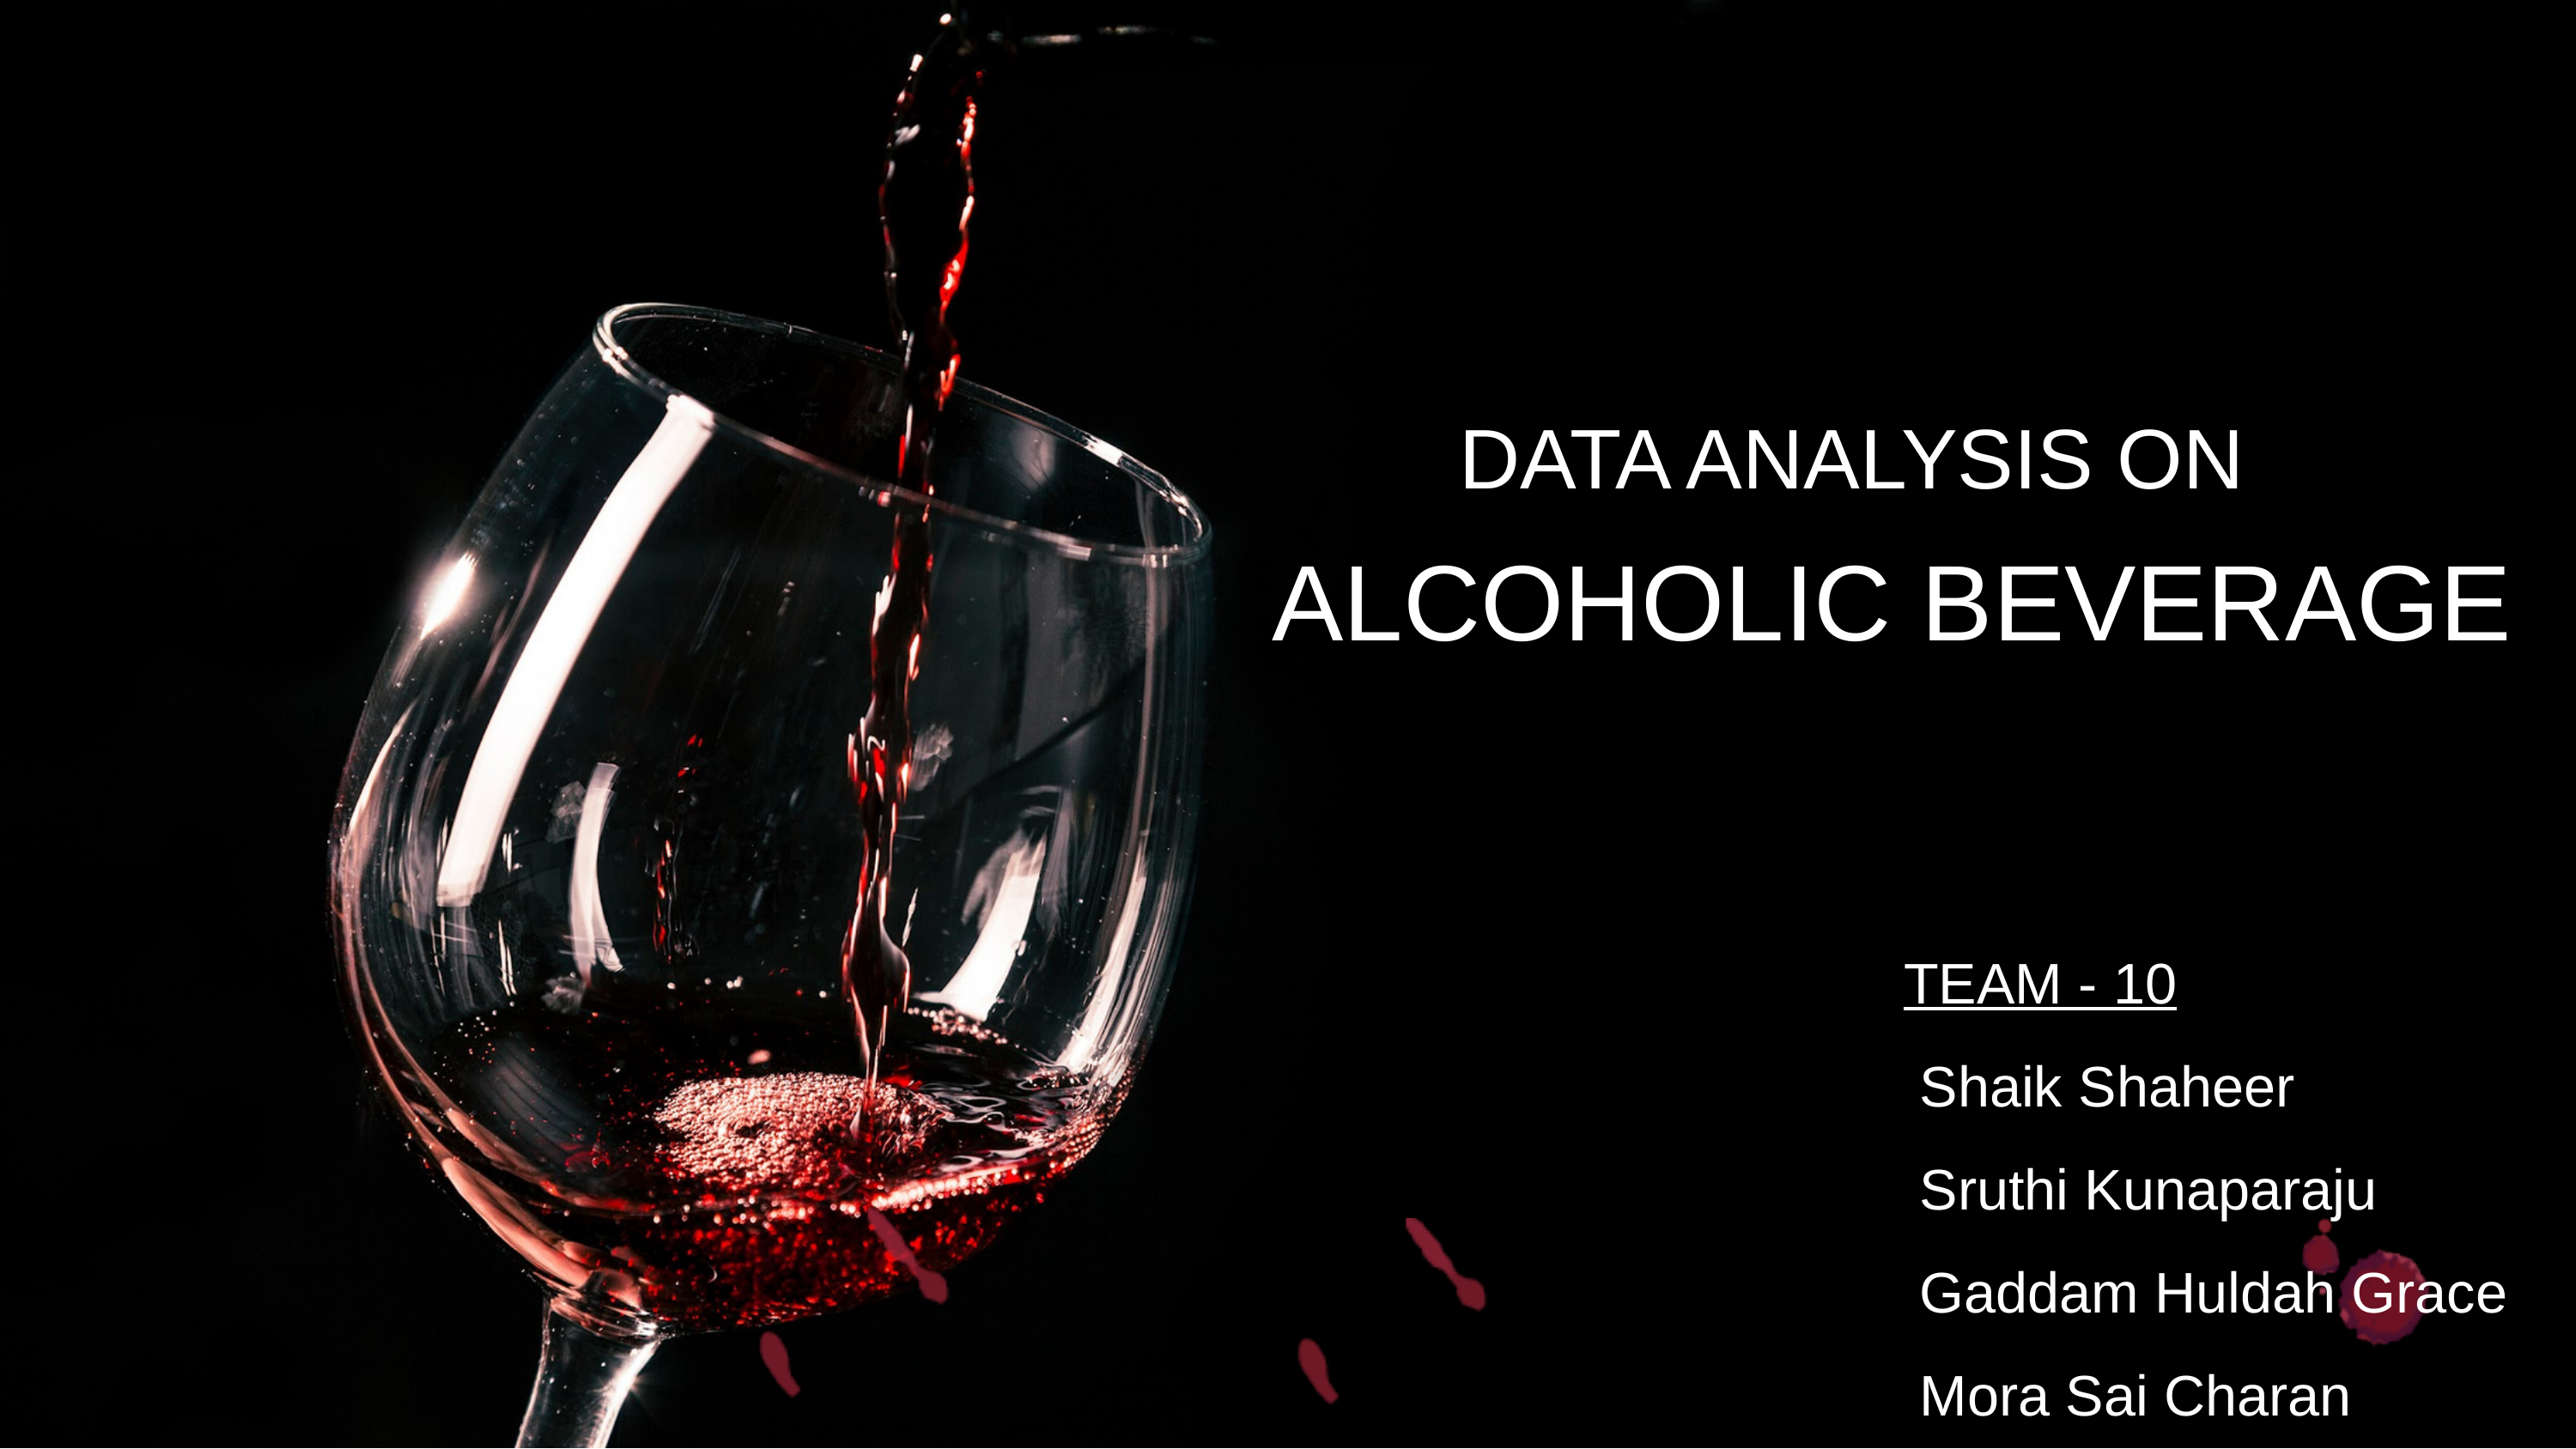

DATA ANALYSIS ON
ALCOHOLIC BEVERAGE
TEAM - 10
 Shaik Shaheer
 Sruthi Kunaparaju
 Gaddam Huldah Grace
 Mora Sai Charan